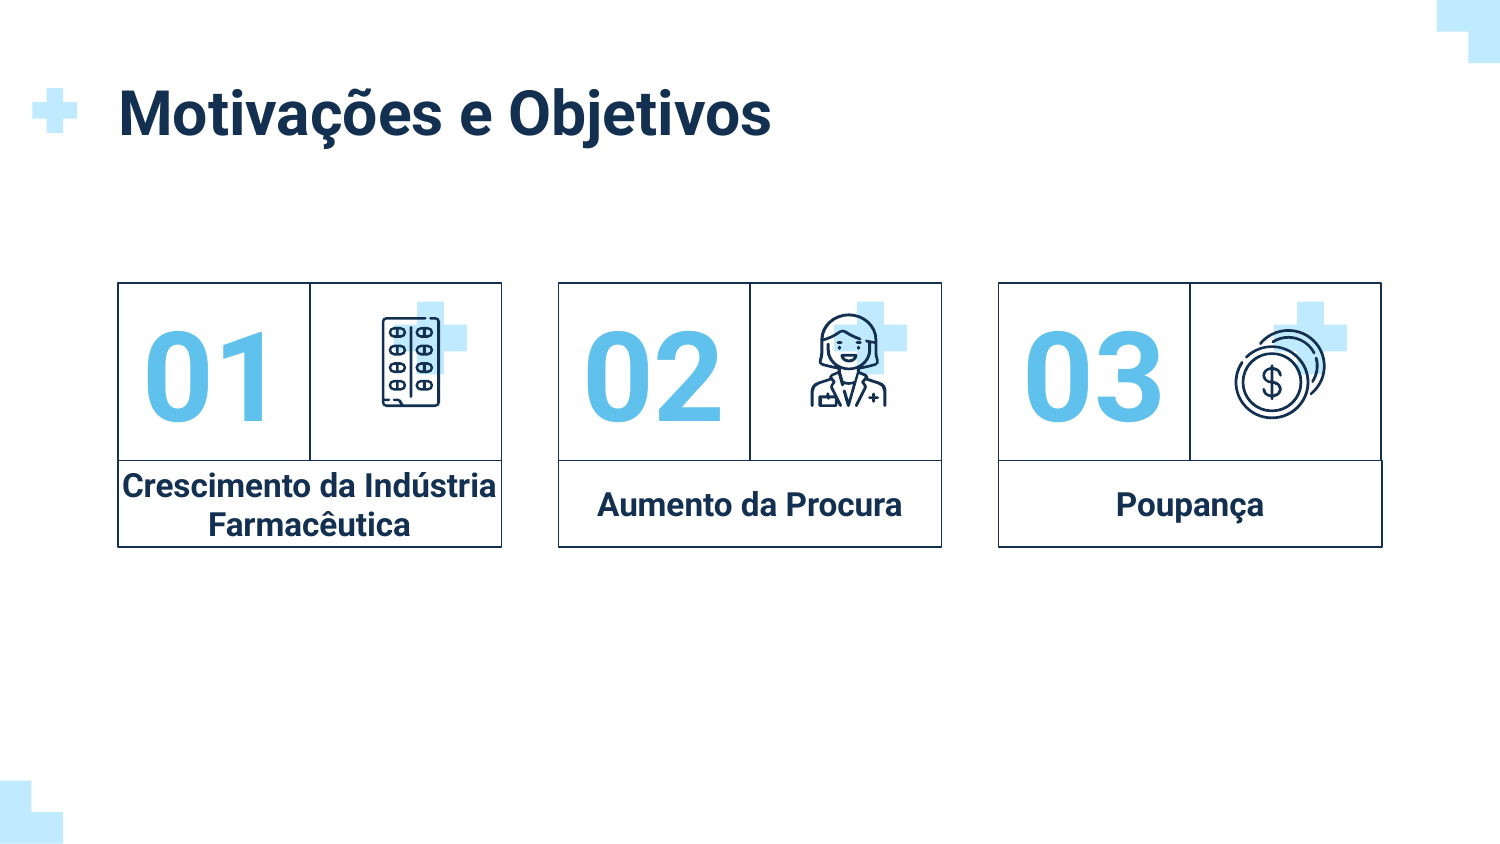

Motivações e Objetivos
02
03
01

# Crescimento da Indústria Farmacêutica
Aumento da Procura
Poupança